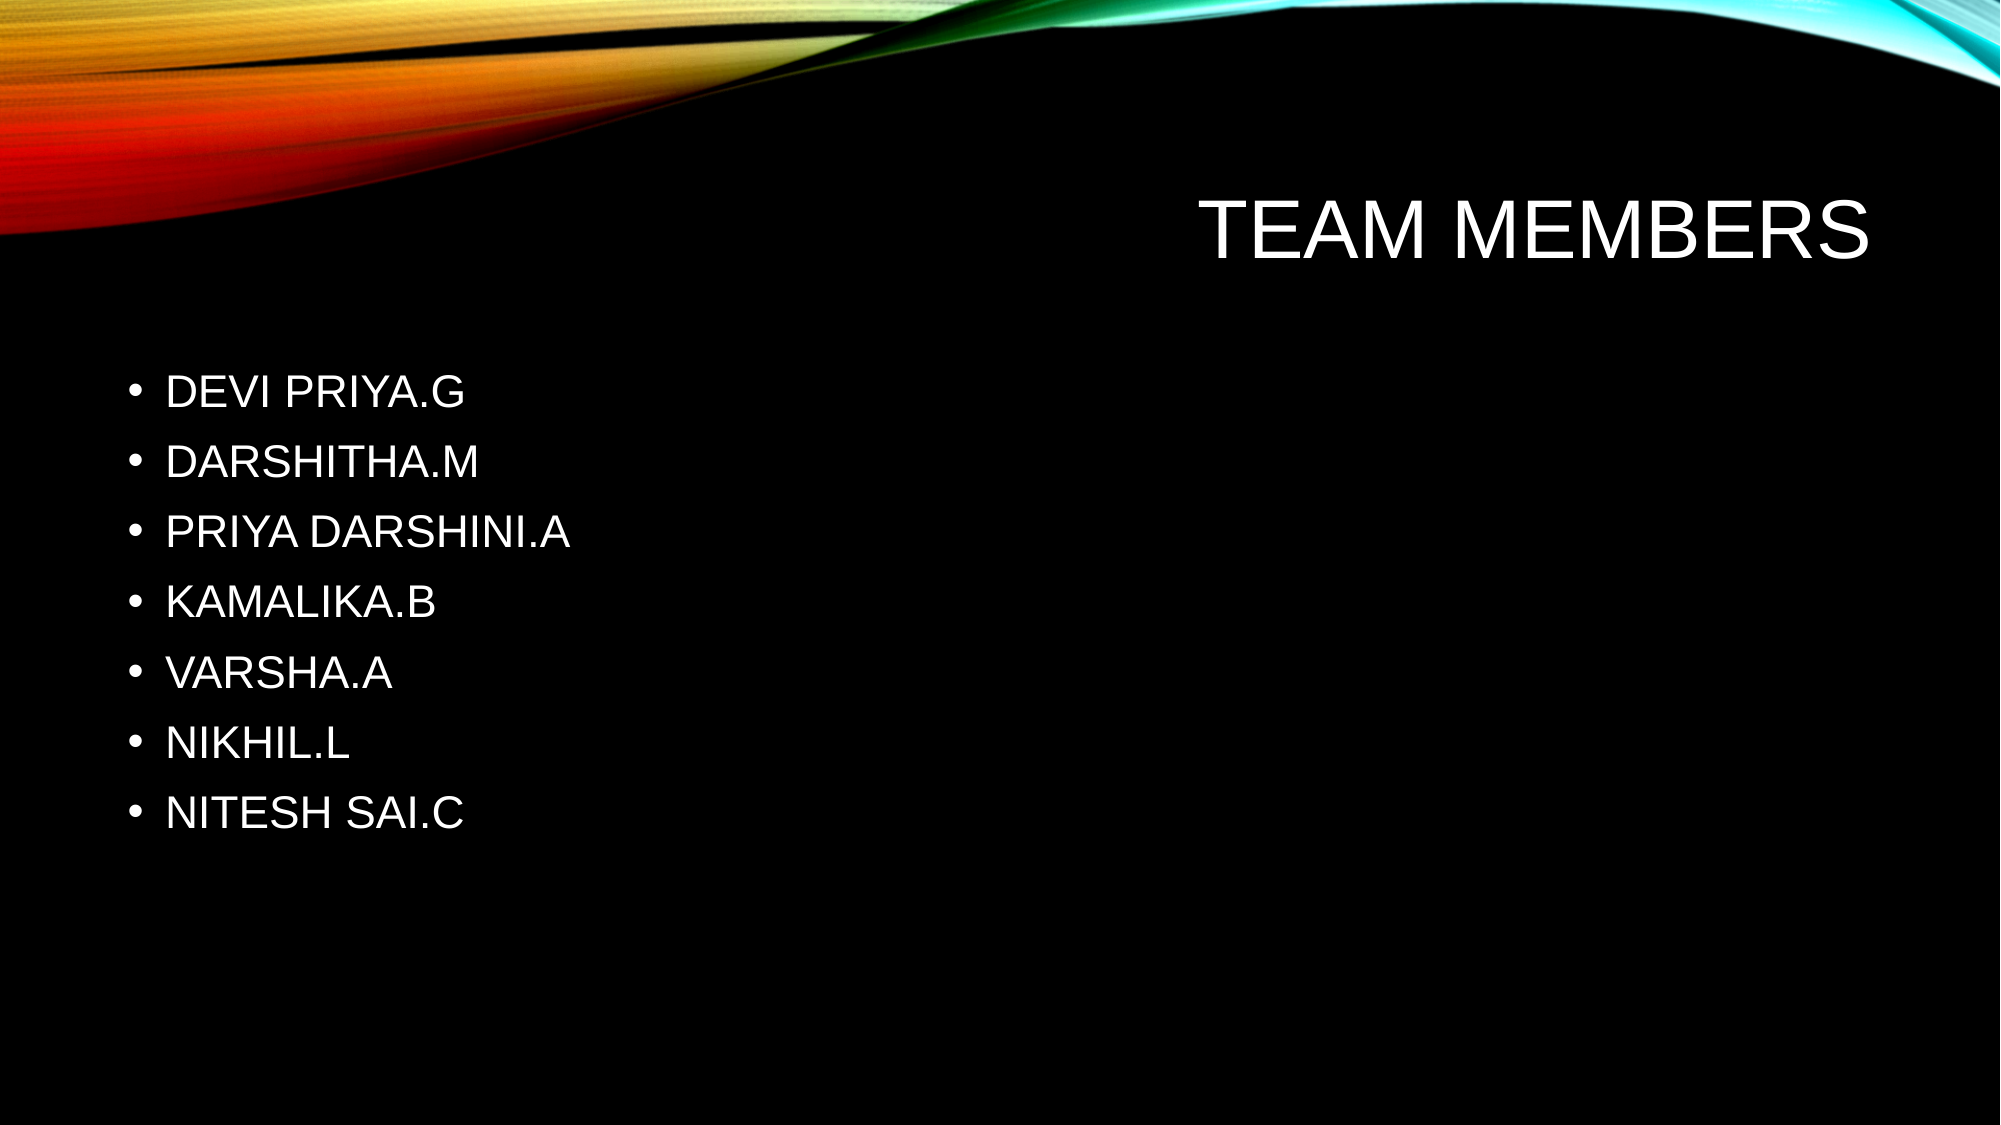

# TEAM MEMBERS
DEVI PRIYA.G
DARSHITHA.M
PRIYA DARSHINI.A
KAMALIKA.B
VARSHA.A
NIKHIL.L
NITESH SAI.C